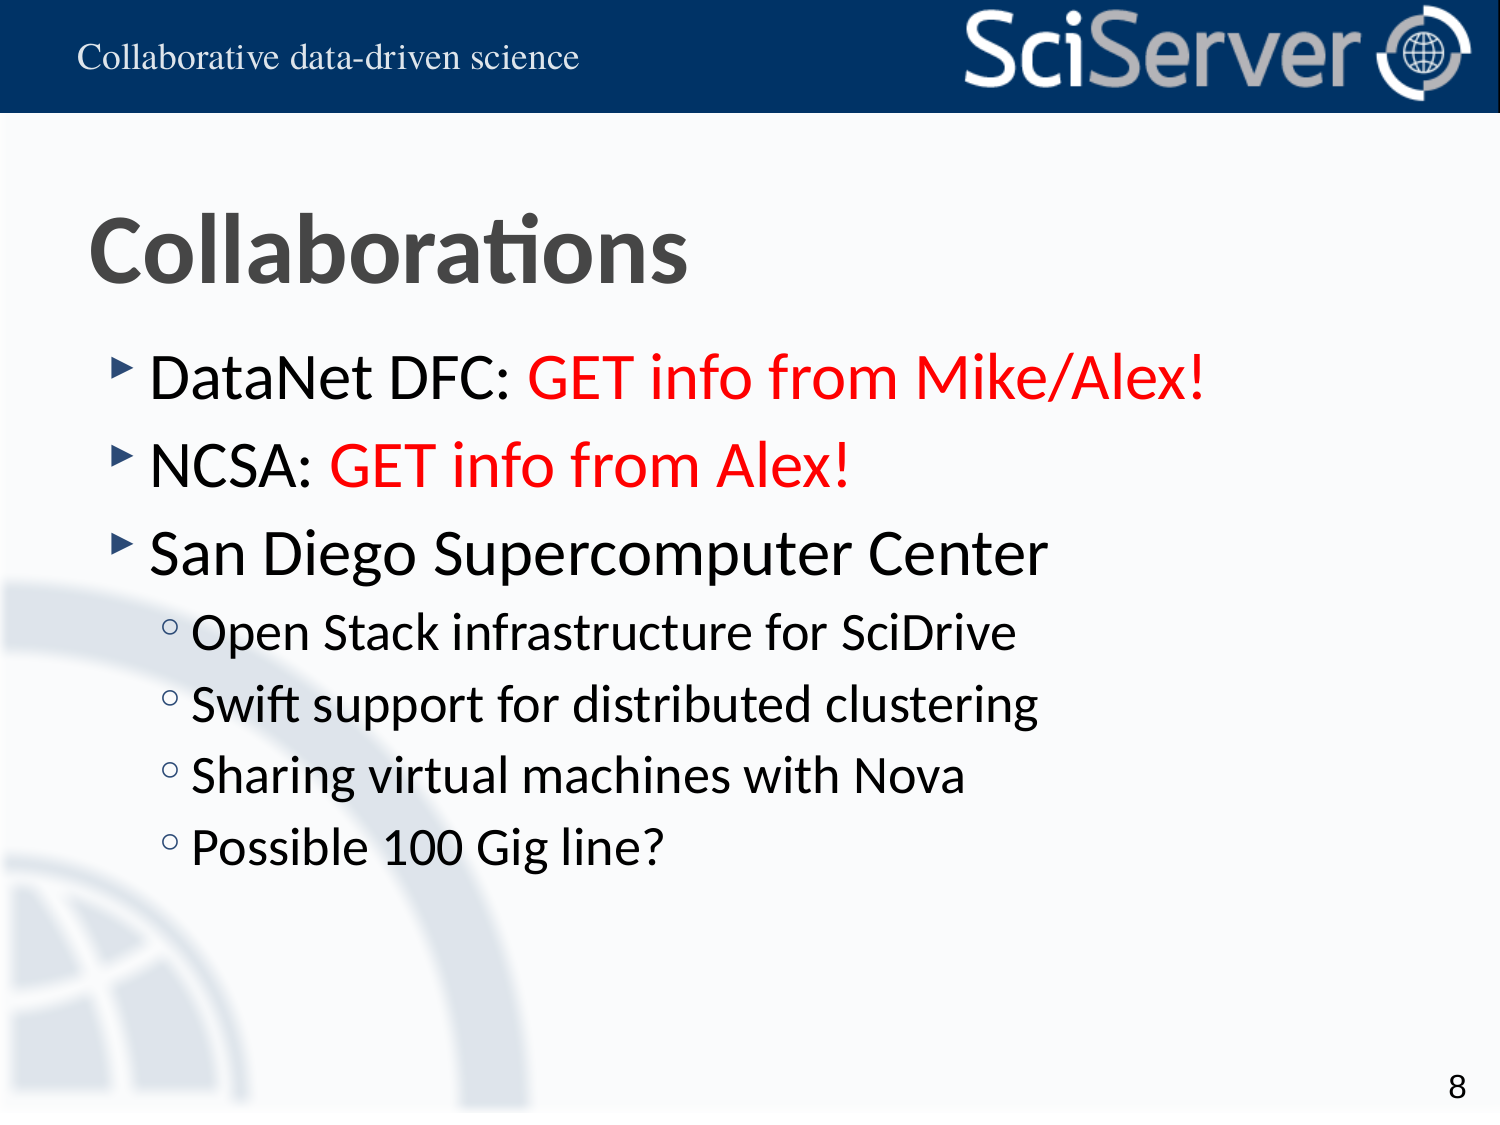

# Collaborations
DataNet DFC: GET info from Mike/Alex!
NCSA: GET info from Alex!
San Diego Supercomputer Center
Open Stack infrastructure for SciDrive
Swift support for distributed clustering
Sharing virtual machines with Nova
Possible 100 Gig line?

8